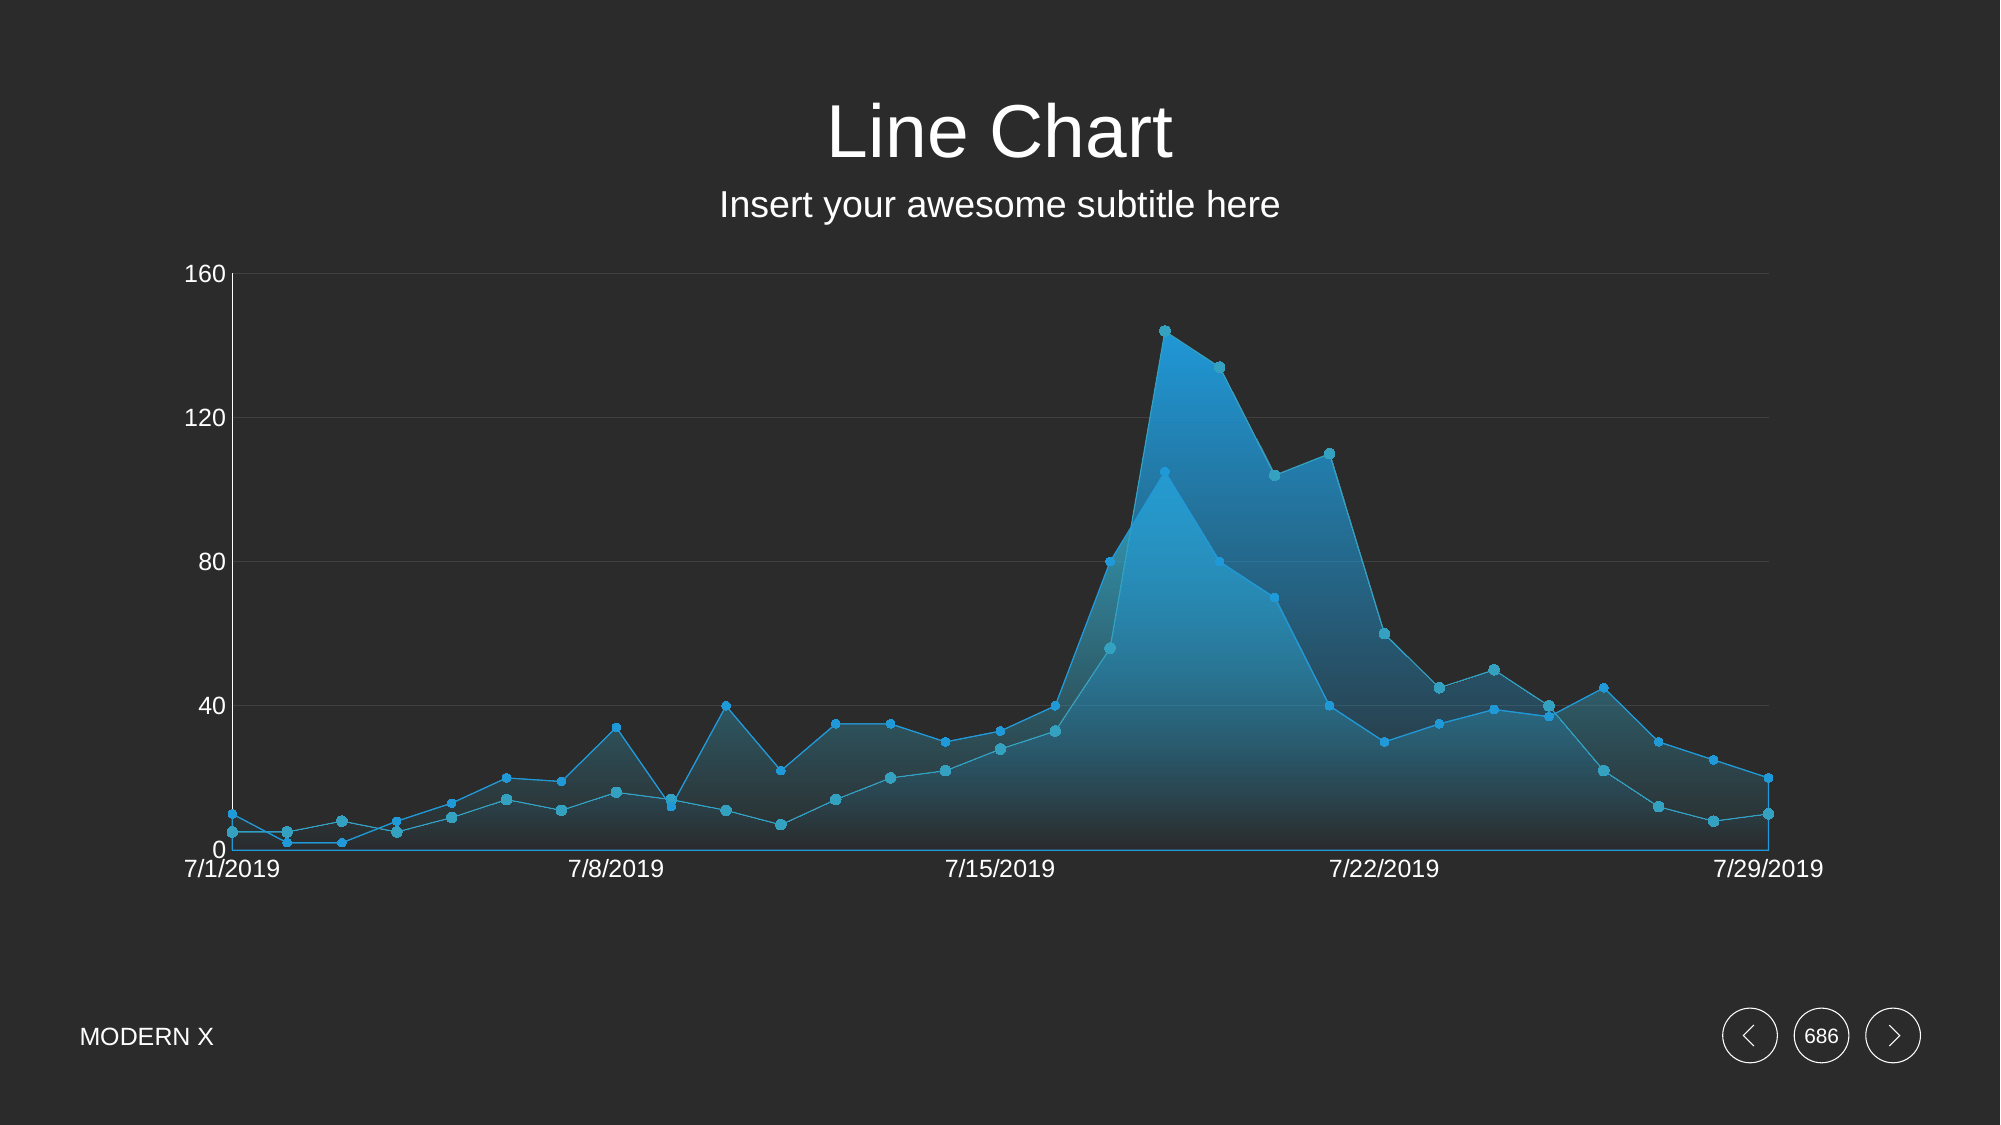

# Line Chart
Insert your awesome subtitle here

### Chart

| Category | Category A | Category B Fill | Category A Fill | Category B |
|---|---|---|---|---|
| 43647 | 5.0 | 10.0 | 5.0 | 10.0 |
| 43648 | 5.0 | 2.0 | 5.0 | 2.0 |
| 43649 | 8.0 | 2.0 | 8.0 | 2.0 |
| 43650 | 5.0 | 8.0 | 5.0 | 8.0 |
| 43651 | 9.0 | 13.0 | 9.0 | 13.0 |
| 43652 | 14.0 | 20.0 | 14.0 | 20.0 |
| 43653 | 11.0 | 19.0 | 11.0 | 19.0 |
| 43654 | 16.0 | 34.0 | 16.0 | 34.0 |
| 43655 | 14.0 | 12.0 | 14.0 | 12.0 |
| 43656 | 11.0 | 40.0 | 11.0 | 40.0 |
| 43657 | 7.0 | 22.0 | 7.0 | 22.0 |
| 43658 | 14.0 | 35.0 | 14.0 | 35.0 |
| 43659 | 20.0 | 35.0 | 20.0 | 35.0 |
| 43660 | 22.0 | 30.0 | 22.0 | 30.0 |
| 43661 | 28.0 | 33.0 | 28.0 | 33.0 |
| 43662 | 33.0 | 40.0 | 33.0 | 40.0 |
| 43663 | 56.0 | 80.0 | 56.0 | 80.0 |
| 43664 | 144.0 | 105.0 | 144.0 | 105.0 |
| 43665 | 134.0 | 80.0 | 134.0 | 80.0 |
| 43666 | 104.0 | 70.0 | 104.0 | 70.0 |
| 43667 | 110.0 | 40.0 | 110.0 | 40.0 |
| 43668 | 60.0 | 30.0 | 60.0 | 30.0 |
| 43669 | 45.0 | 35.0 | 45.0 | 35.0 |
| 43670 | 50.0 | 39.0 | 50.0 | 39.0 |
| 43671 | 40.0 | 37.0 | 40.0 | 37.0 |
| 43672 | 22.0 | 45.0 | 22.0 | 45.0 |
| 43673 | 12.0 | 30.0 | 12.0 | 30.0 |
| 43674 | 8.0 | 25.0 | 8.0 | 25.0 |
| 43675 | 10.0 | 20.0 | 10.0 | 20.0 |